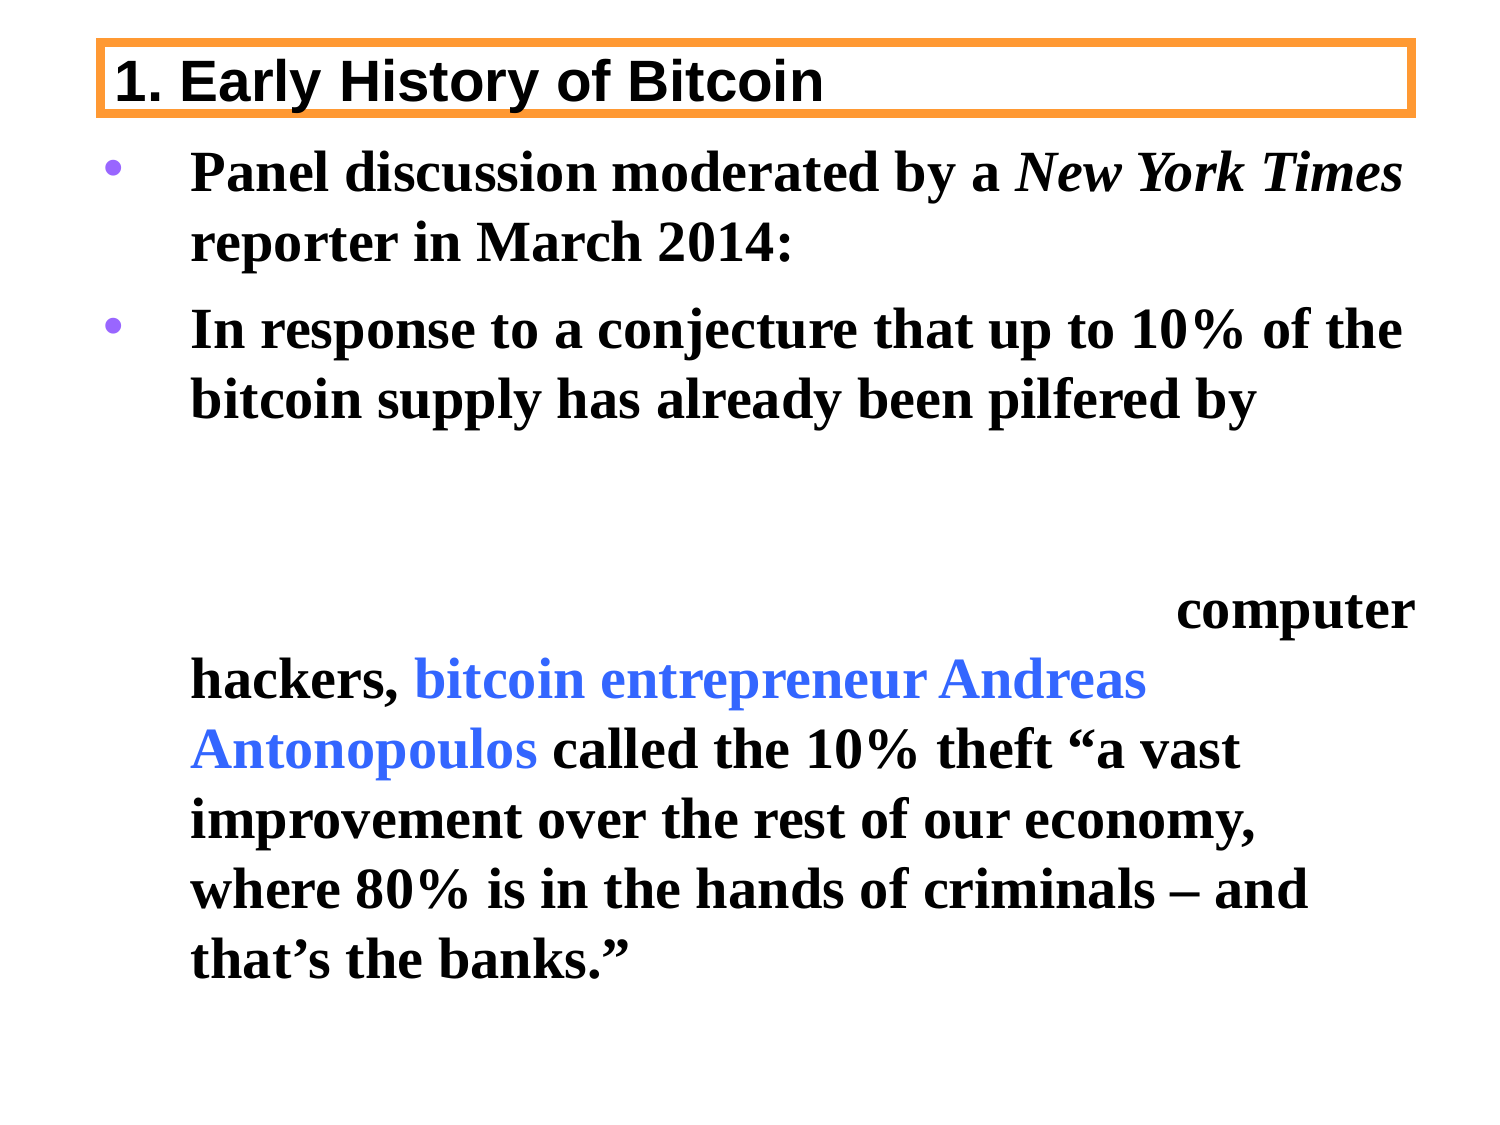

1. Early History of Bitcoin
Panel discussion moderated by a New York Times reporter in March 2014:
In response to a conjecture that up to 10% of the bitcoin supply has already been pilfered by                                                                                                                                                                                                                                                          computer hackers, bitcoin entrepreneur Andreas Antonopoulos called the 10% theft “a vast improvement over the rest of our economy, where 80% is in the hands of criminals – and that’s the banks.”